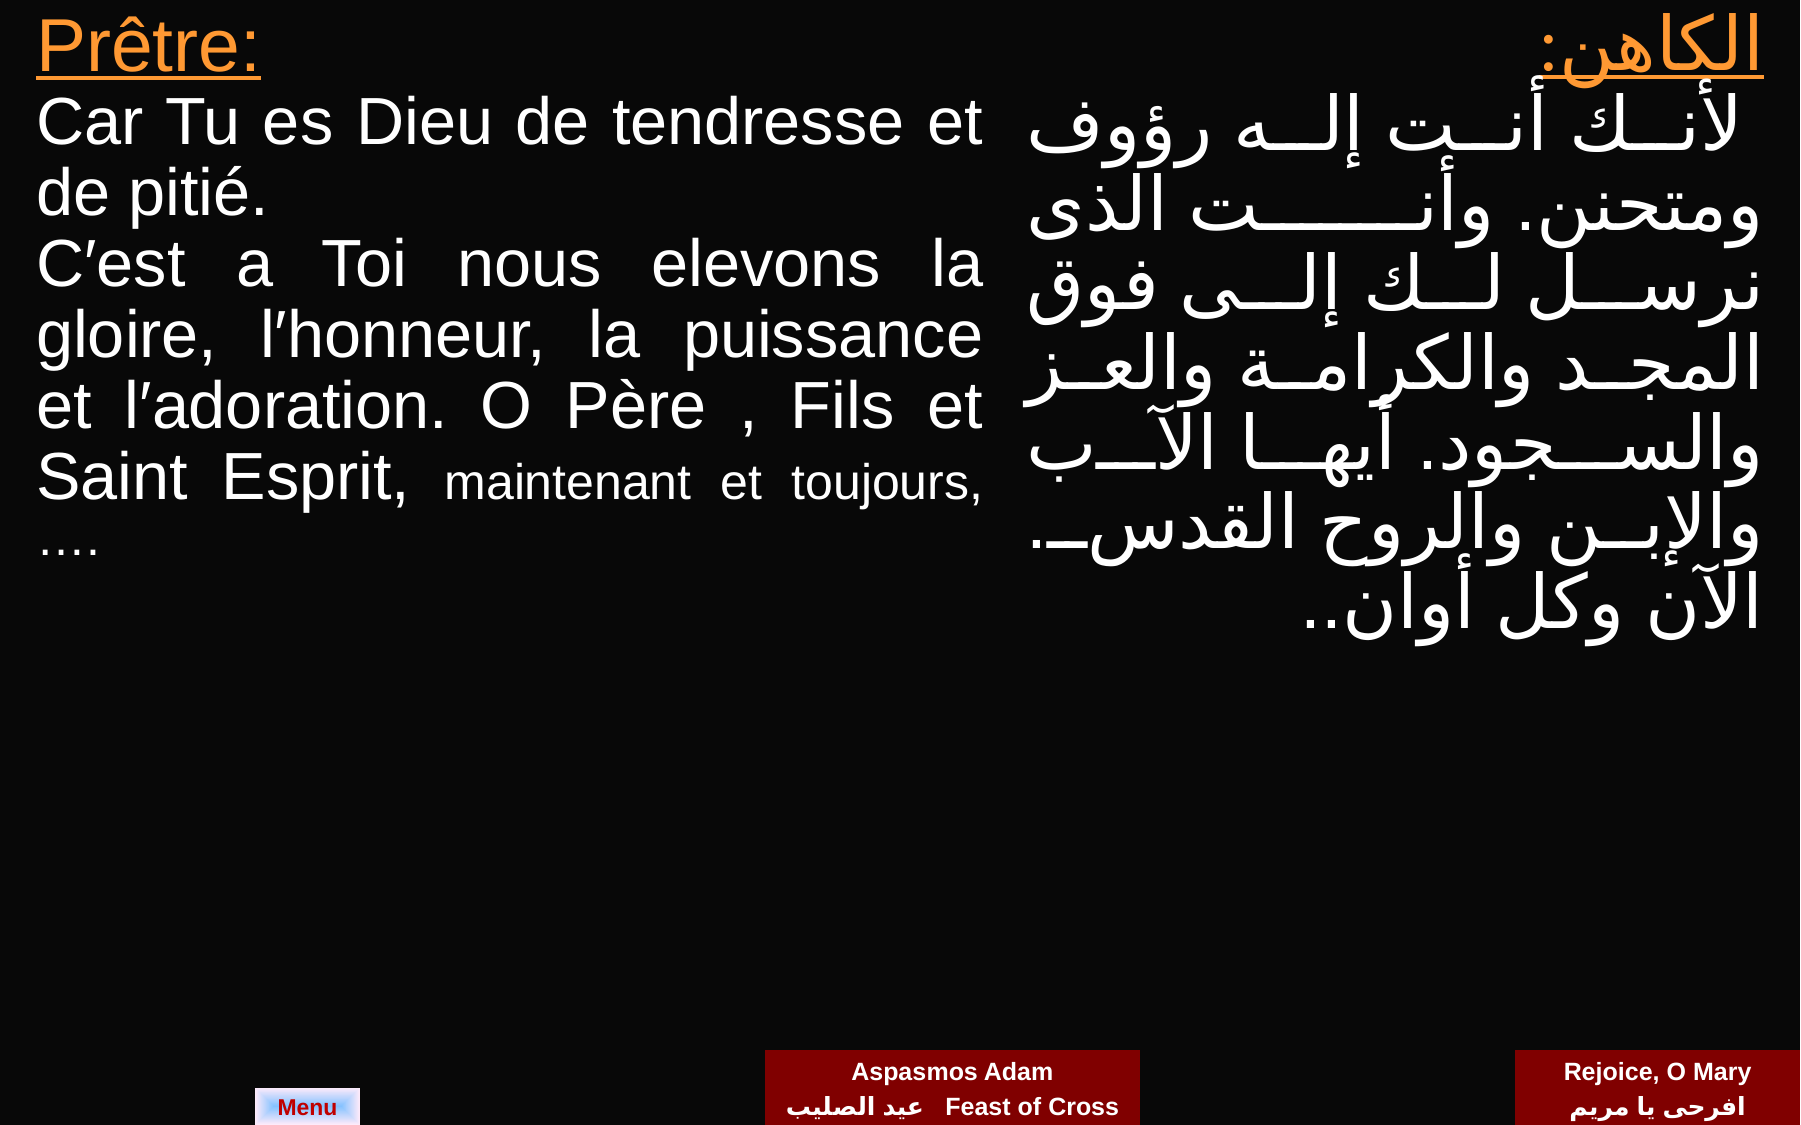

| Prêtre: Car Tu es Dieu de tendresse et de pitié. C′est a Toi nous elevons la gloire, l′honneur, la puissance et l′adoration. O Père , Fils et Saint Esprit, maintenant et toujours,…. | الكاهن: لأنك أنت إله رؤوف ومتحنن. وأنت الذى نرسل لك إلى فوق المجد والكرامة والعز والسجود. أيها الآب والإبن والروح القدس. الآن وكل أوان.. |
| --- | --- |
Aspasmos Adam
عيد الصليب   Feast of Cross
Rejoice, O Mary
افرحى يا مريم

Menu